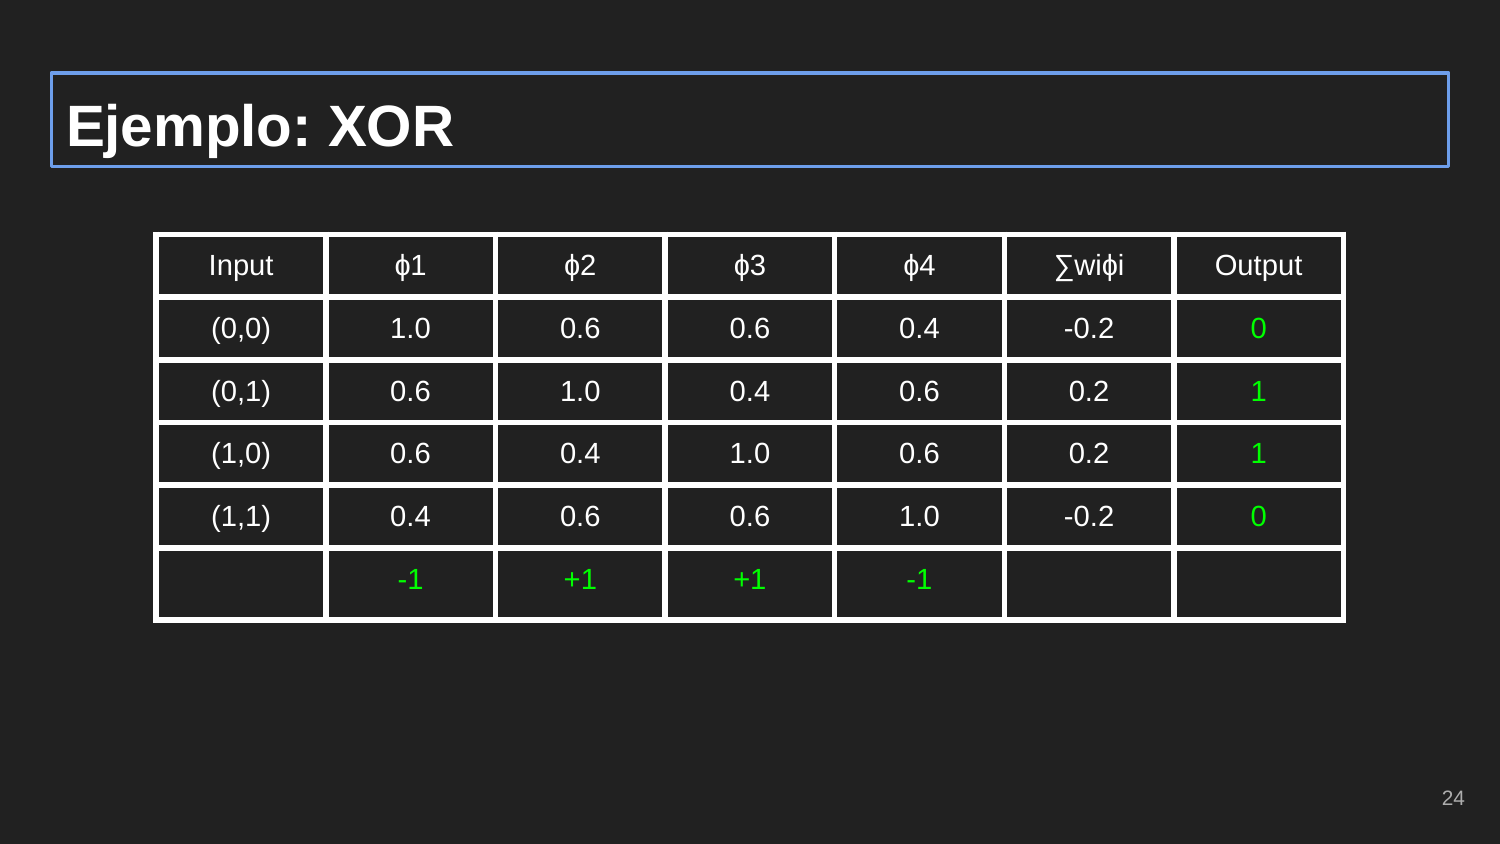

# Ejemplo: XOR

| Input | ɸ1 | ɸ2 | ɸ3 | ɸ4 | ∑wiɸi | Output |
| --- | --- | --- | --- | --- | --- | --- |
| (0,0) | 1.0 | 0.6 | 0.6 | 0.4 | -0.2 | 0 |
| (0,1) | 0.6 | 1.0 | 0.4 | 0.6 | 0.2 | 1 |
| (1,0) | 0.6 | 0.4 | 1.0 | 0.6 | 0.2 | 1 |
| (1,1) | 0.4 | 0.6 | 0.6 | 1.0 | -0.2 | 0 |
|  | -1 | +1 | +1 | -1 |  |  |
24